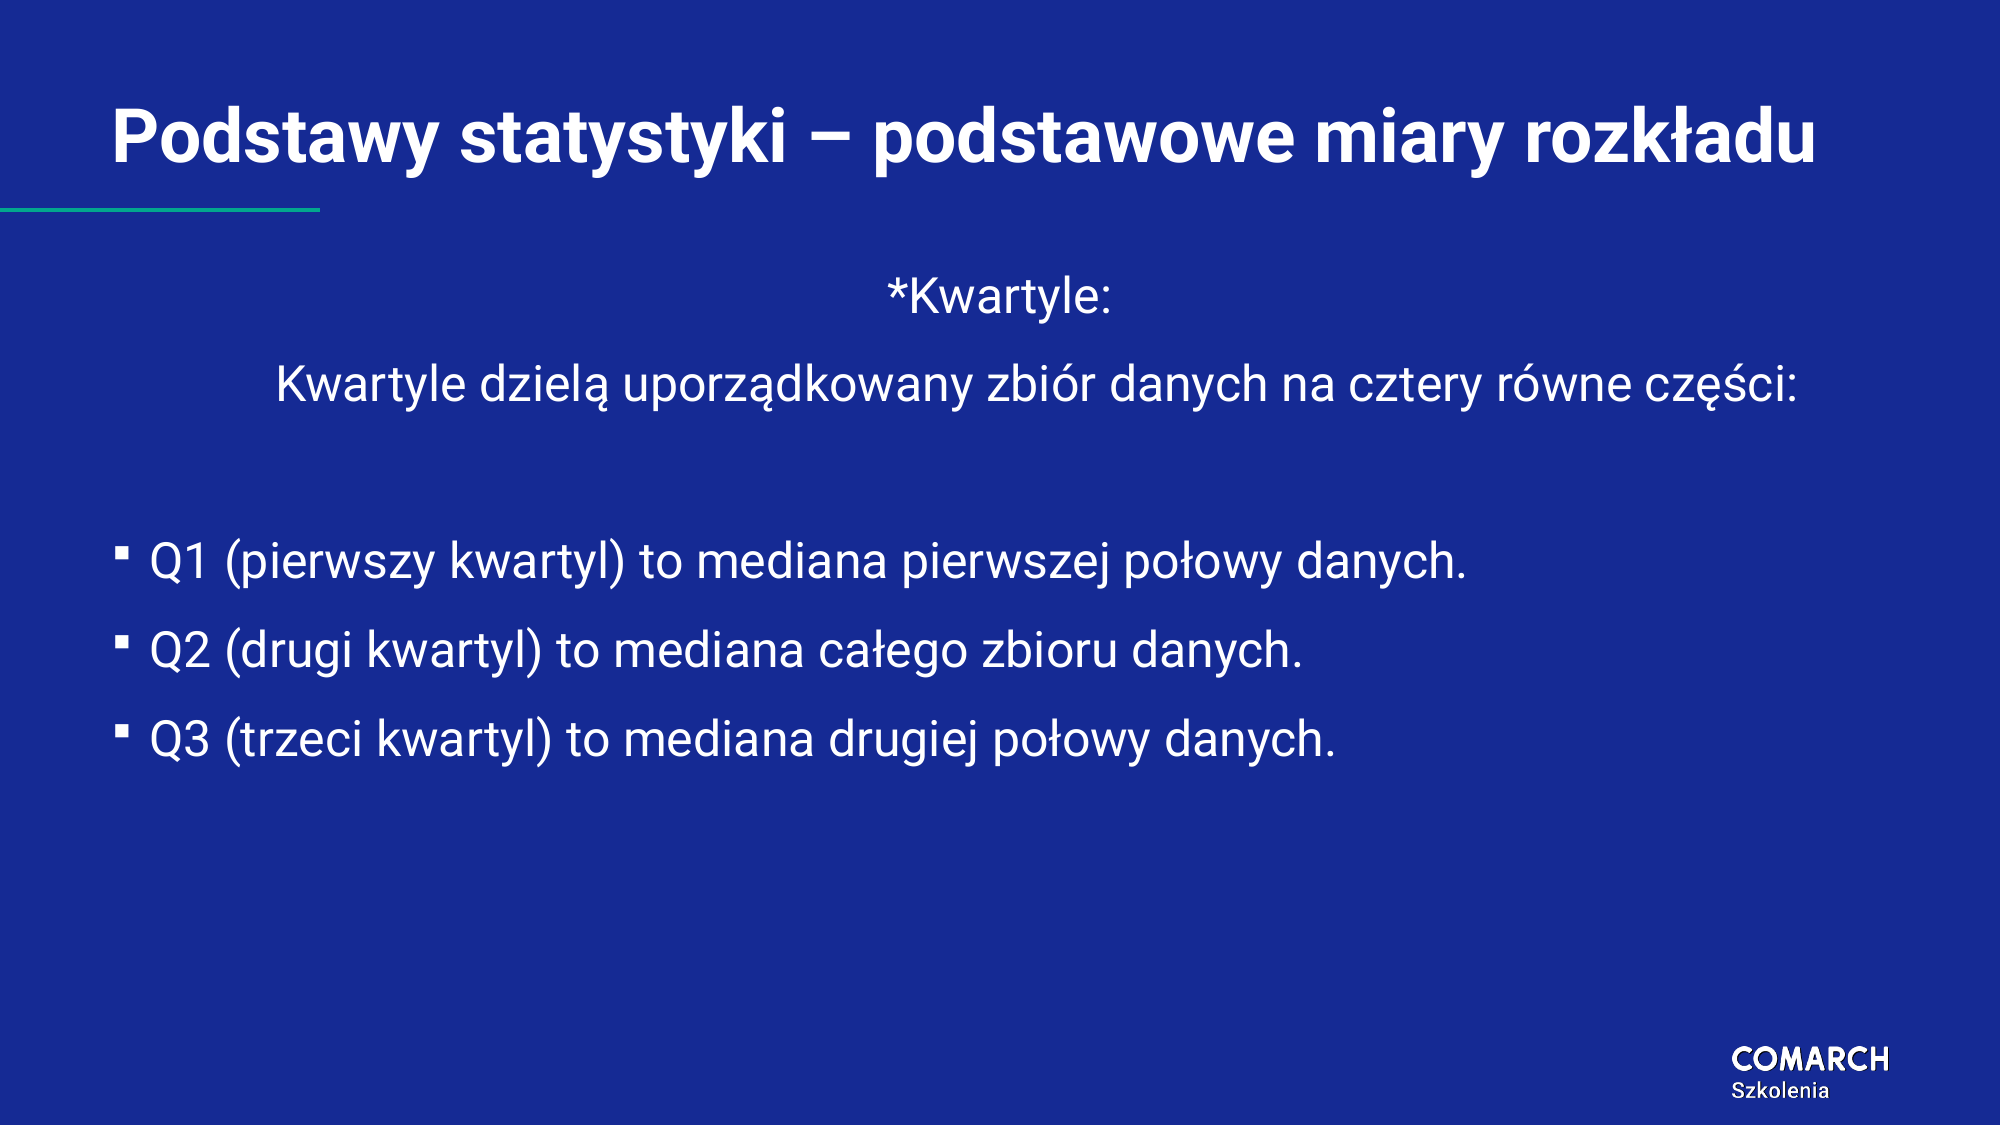

# Podstawy statystyki – podstawowe miary rozkładu
*Kwartyle:
Kwartyle dzielą uporządkowany zbiór danych na cztery równe części:

Q1 (pierwszy kwartyl) to mediana pierwszej połowy danych.
Q2 (drugi kwartyl) to mediana całego zbioru danych.
Q3 (trzeci kwartyl) to mediana drugiej połowy danych.